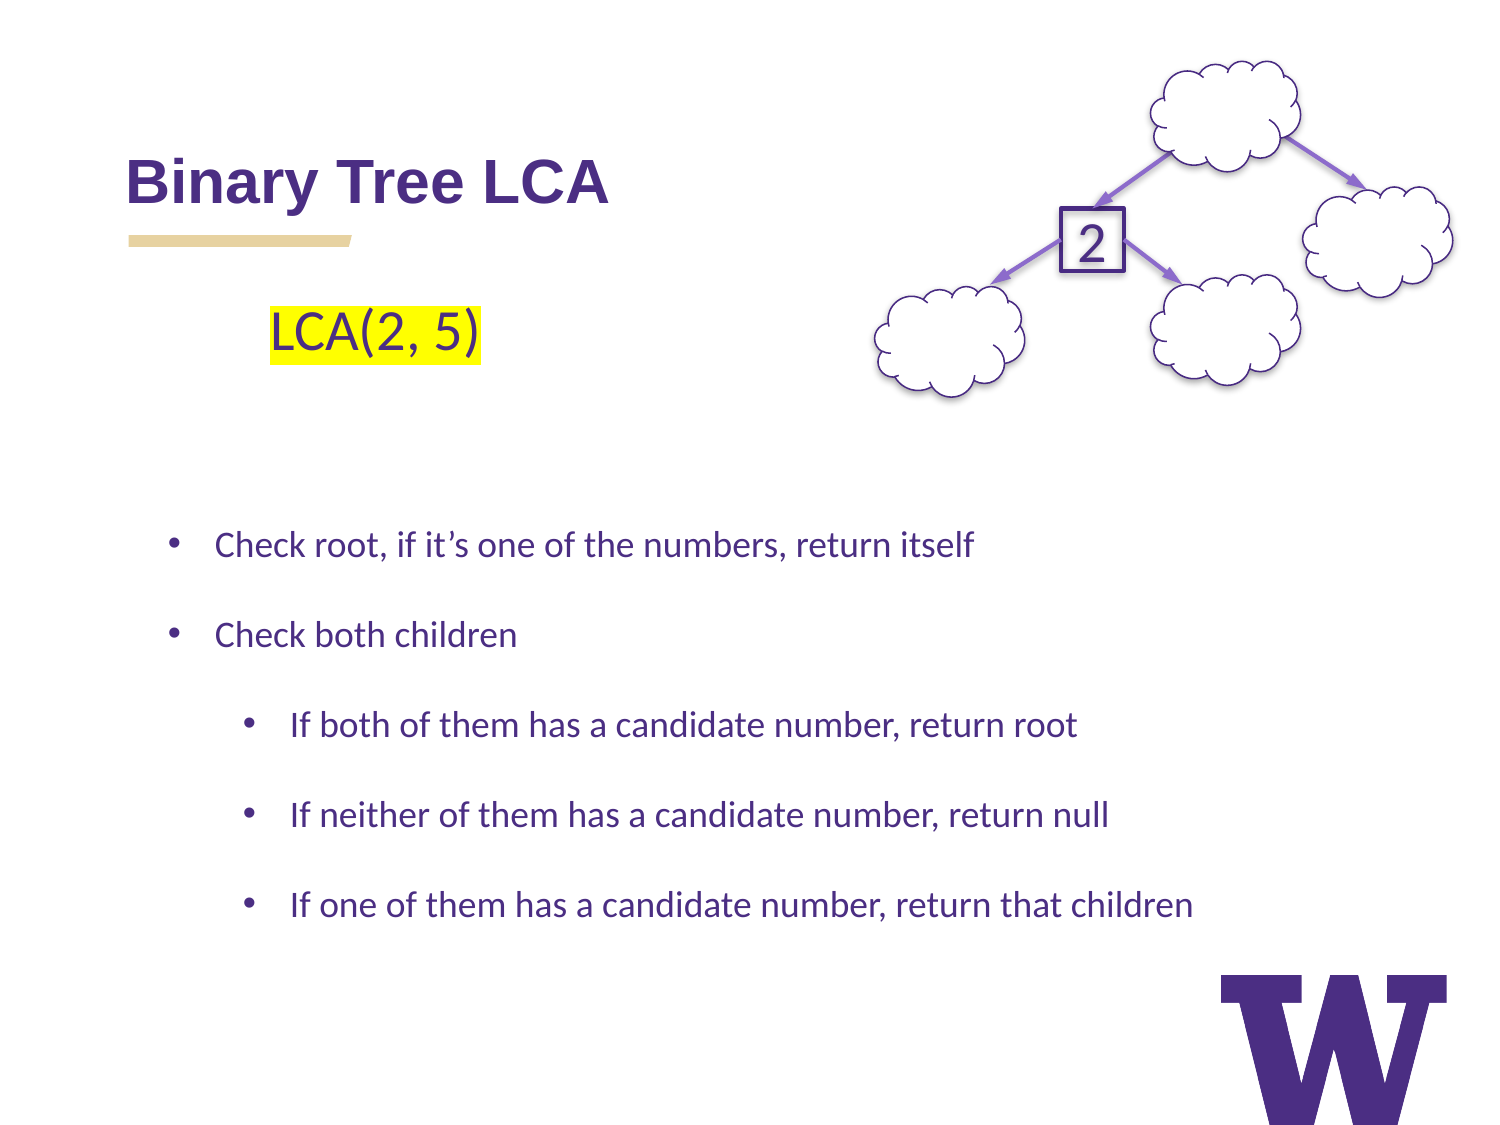

# Binary Tree LCA

2

LCA(2, 5)
Check root, if it’s one of the numbers, return itself

Check both children

If both of them has a candidate number, return root

If neither of them has a candidate number, return null

If one of them has a candidate number, return that children